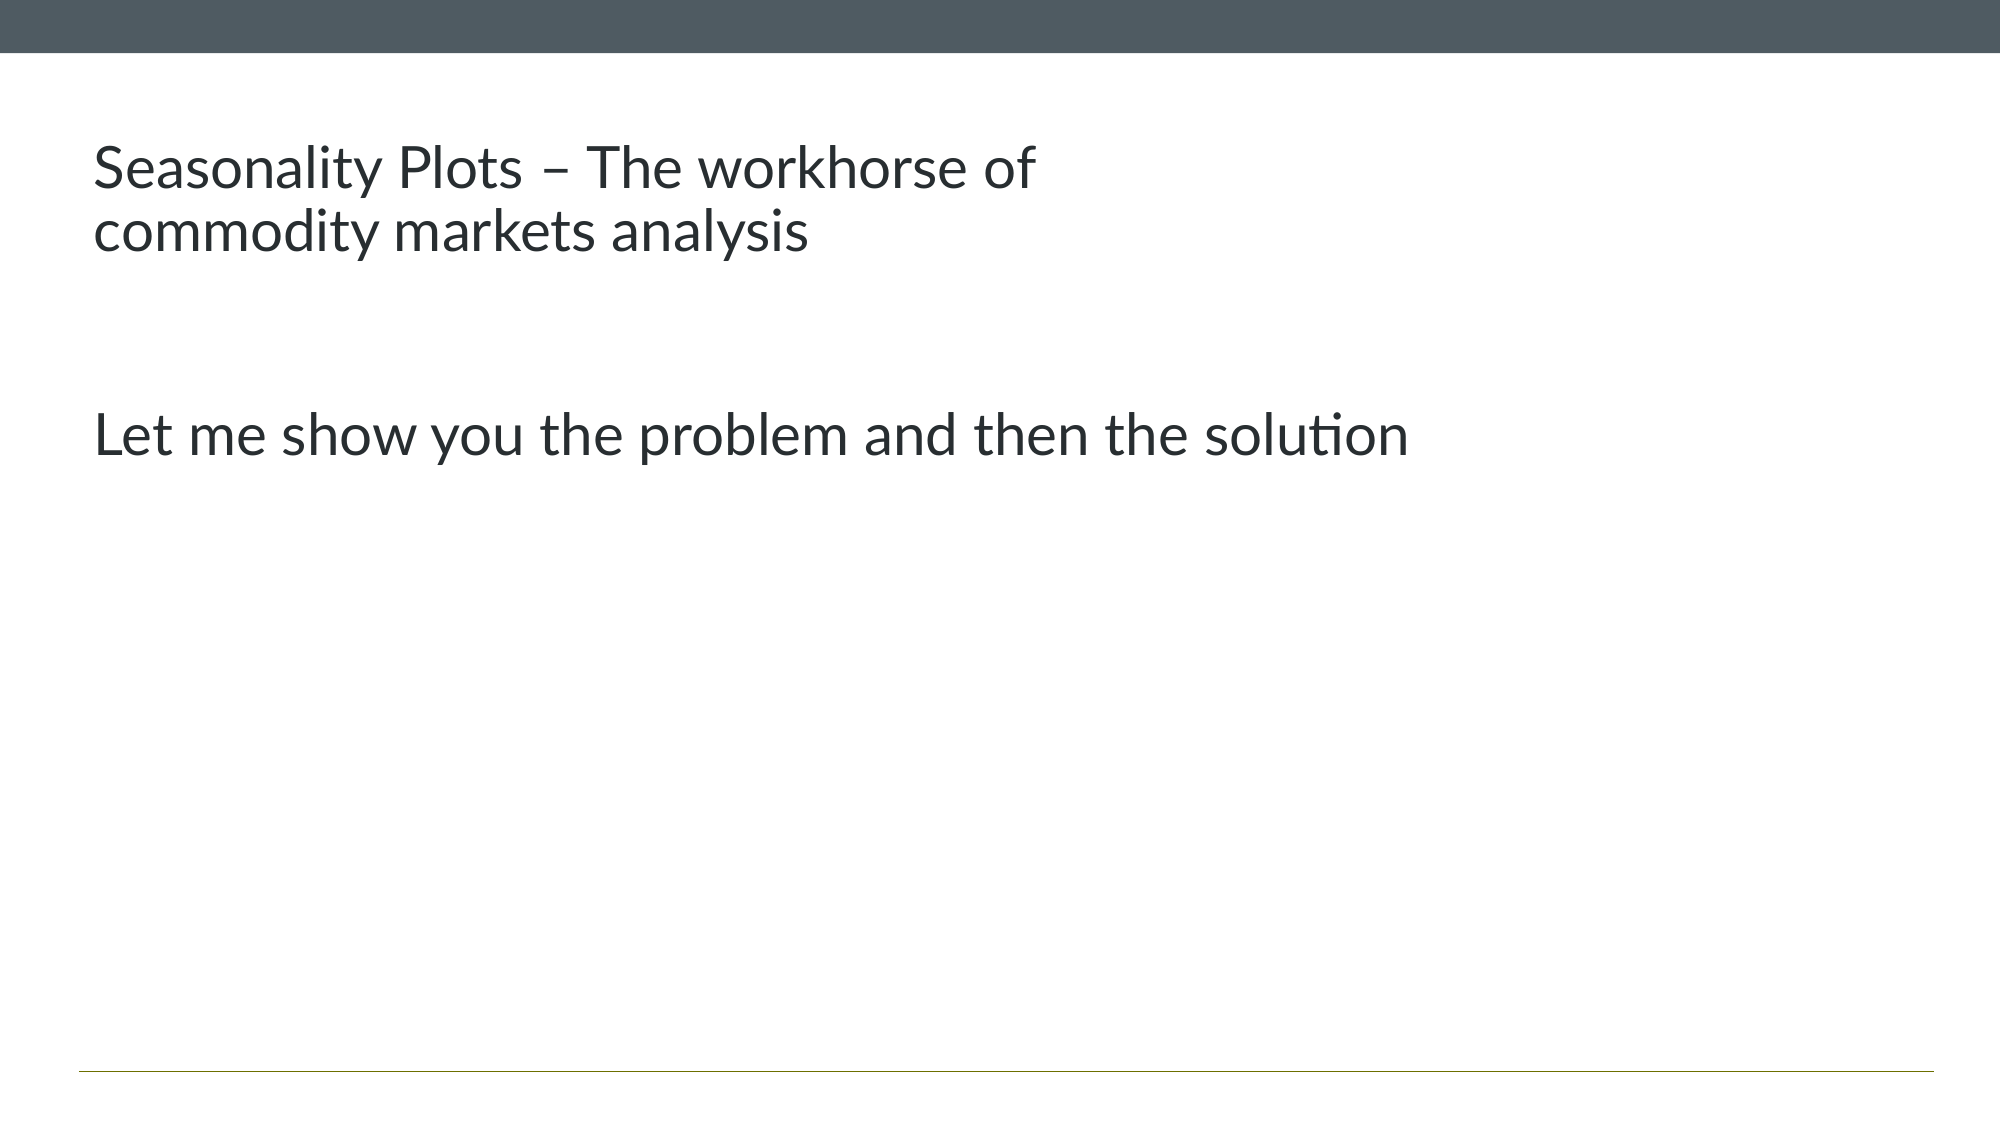

Seasonality Plots – The workhorse of commodity markets analysis
Let me show you the problem and then the solution